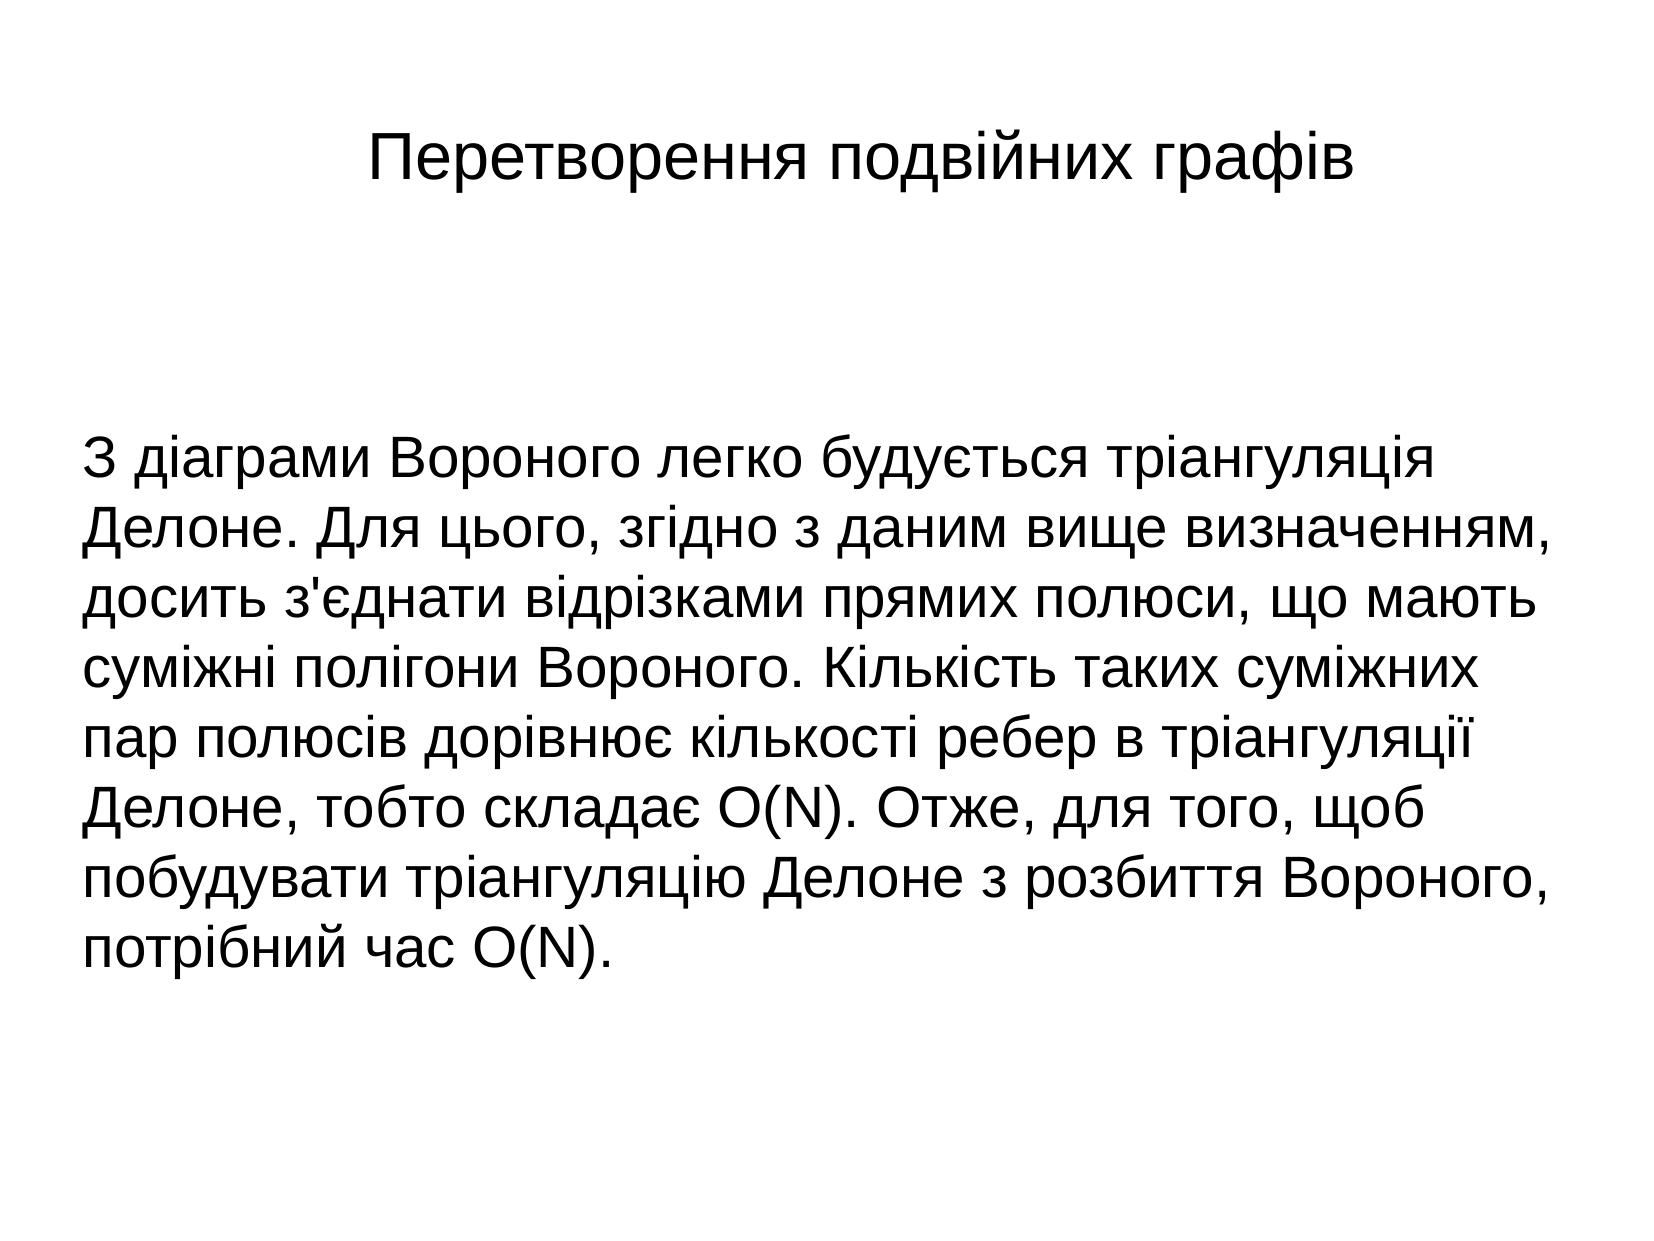

Перетворення подвійних графів
З діаграми Вороного легко будується тріангуляція Делоне. Для цього, згідно з даним вище визначенням, досить з'єднати відрізками прямих полюси, що мають суміжні полігони Вороного. Кількість таких суміжних пар полюсів дорівнює кількості ребер в тріангуляції Делоне, тобто складає O(N). Отже, для того, щоб побудувати тріангуляцію Делоне з розбиття Вороного, потрібний час O(N).